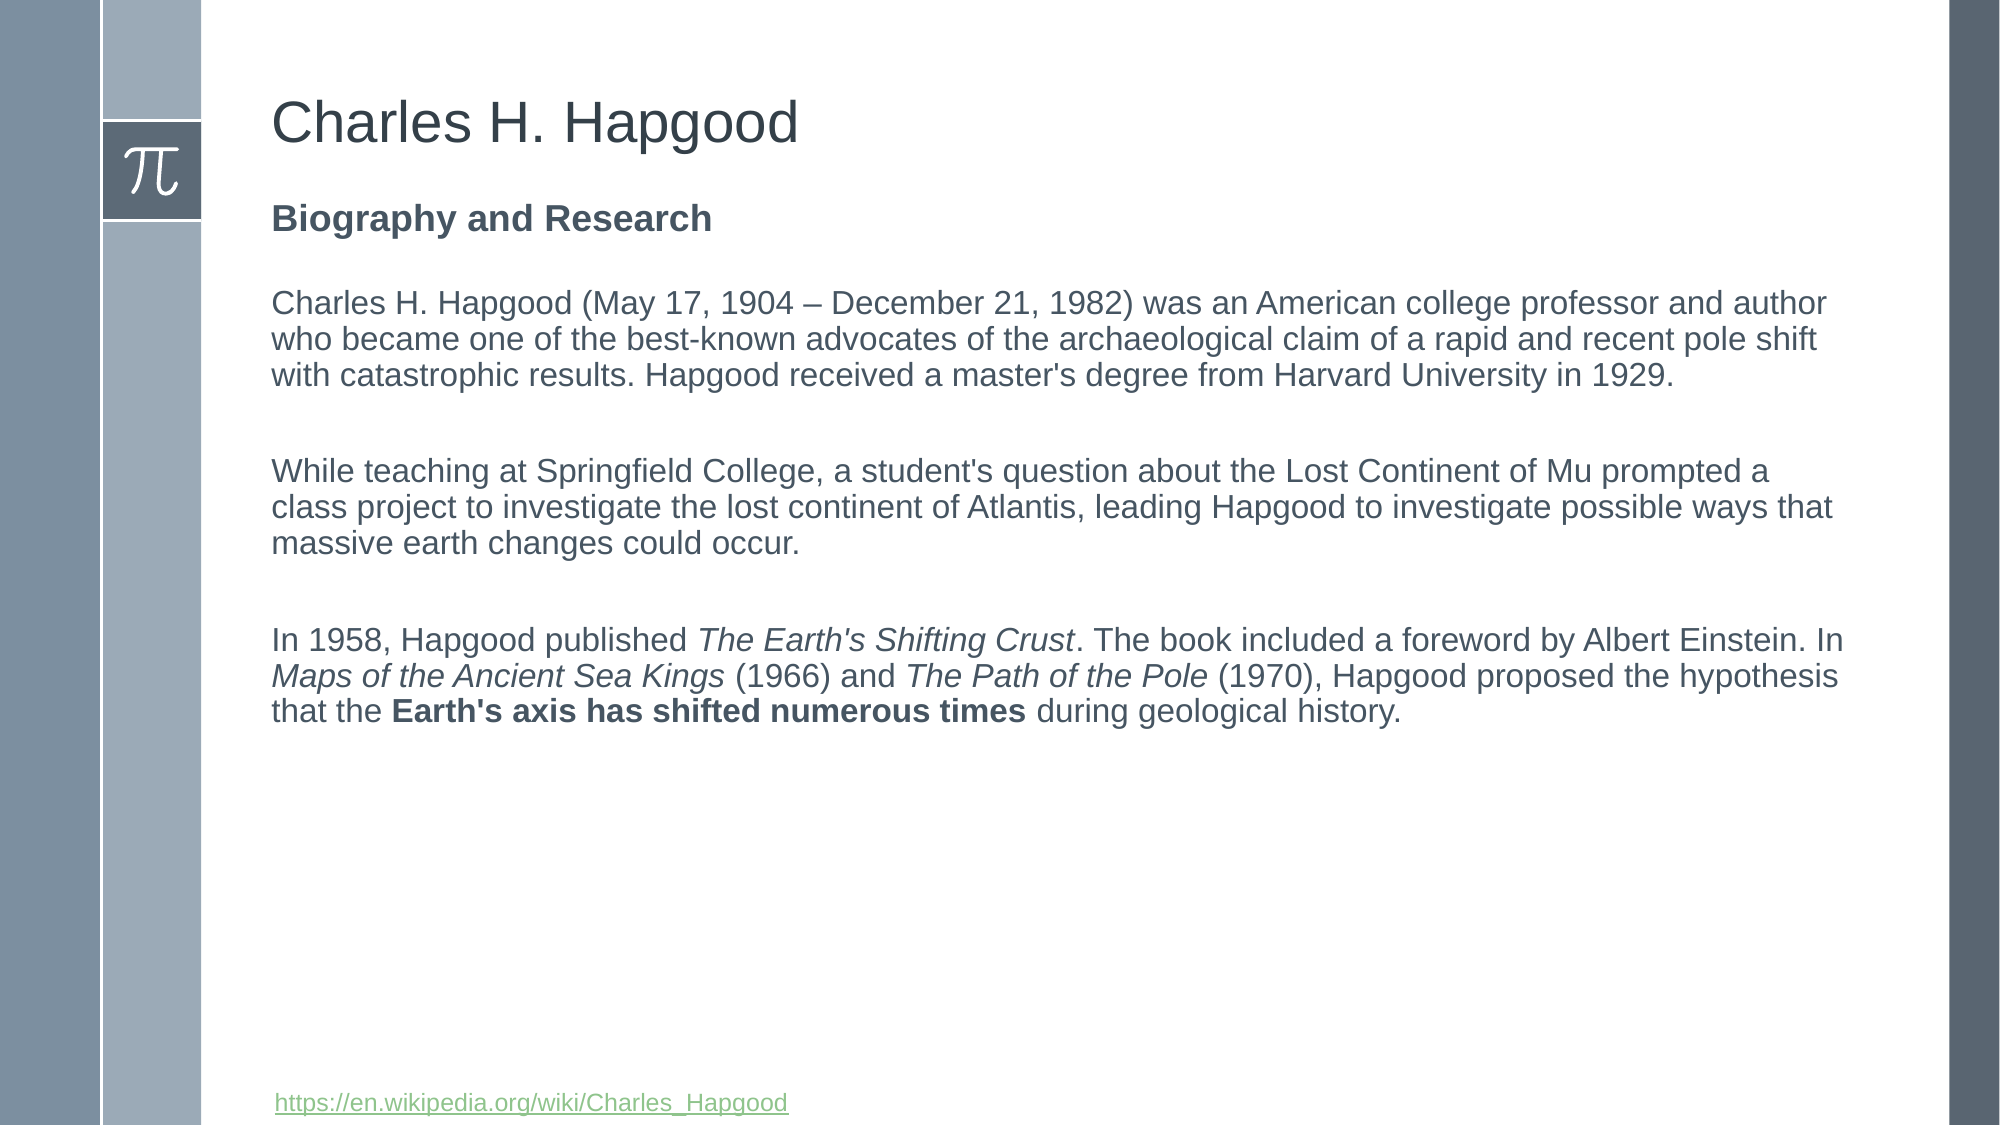

# Charles H. Hapgood
Biography and Research
Charles H. Hapgood (May 17, 1904 – December 21, 1982) was an American college professor and author who became one of the best-known advocates of the archaeological claim of a rapid and recent pole shift with catastrophic results. Hapgood received a master's degree from Harvard University in 1929.

While teaching at Springfield College, a student's question about the Lost Continent of Mu prompted a class project to investigate the lost continent of Atlantis, leading Hapgood to investigate possible ways that massive earth changes could occur.

In 1958, Hapgood published The Earth's Shifting Crust. The book included a foreword by Albert Einstein. In Maps of the Ancient Sea Kings (1966) and The Path of the Pole (1970), Hapgood proposed the hypothesis that the Earth's axis has shifted numerous times during geological history.
https://en.wikipedia.org/wiki/Charles_Hapgood